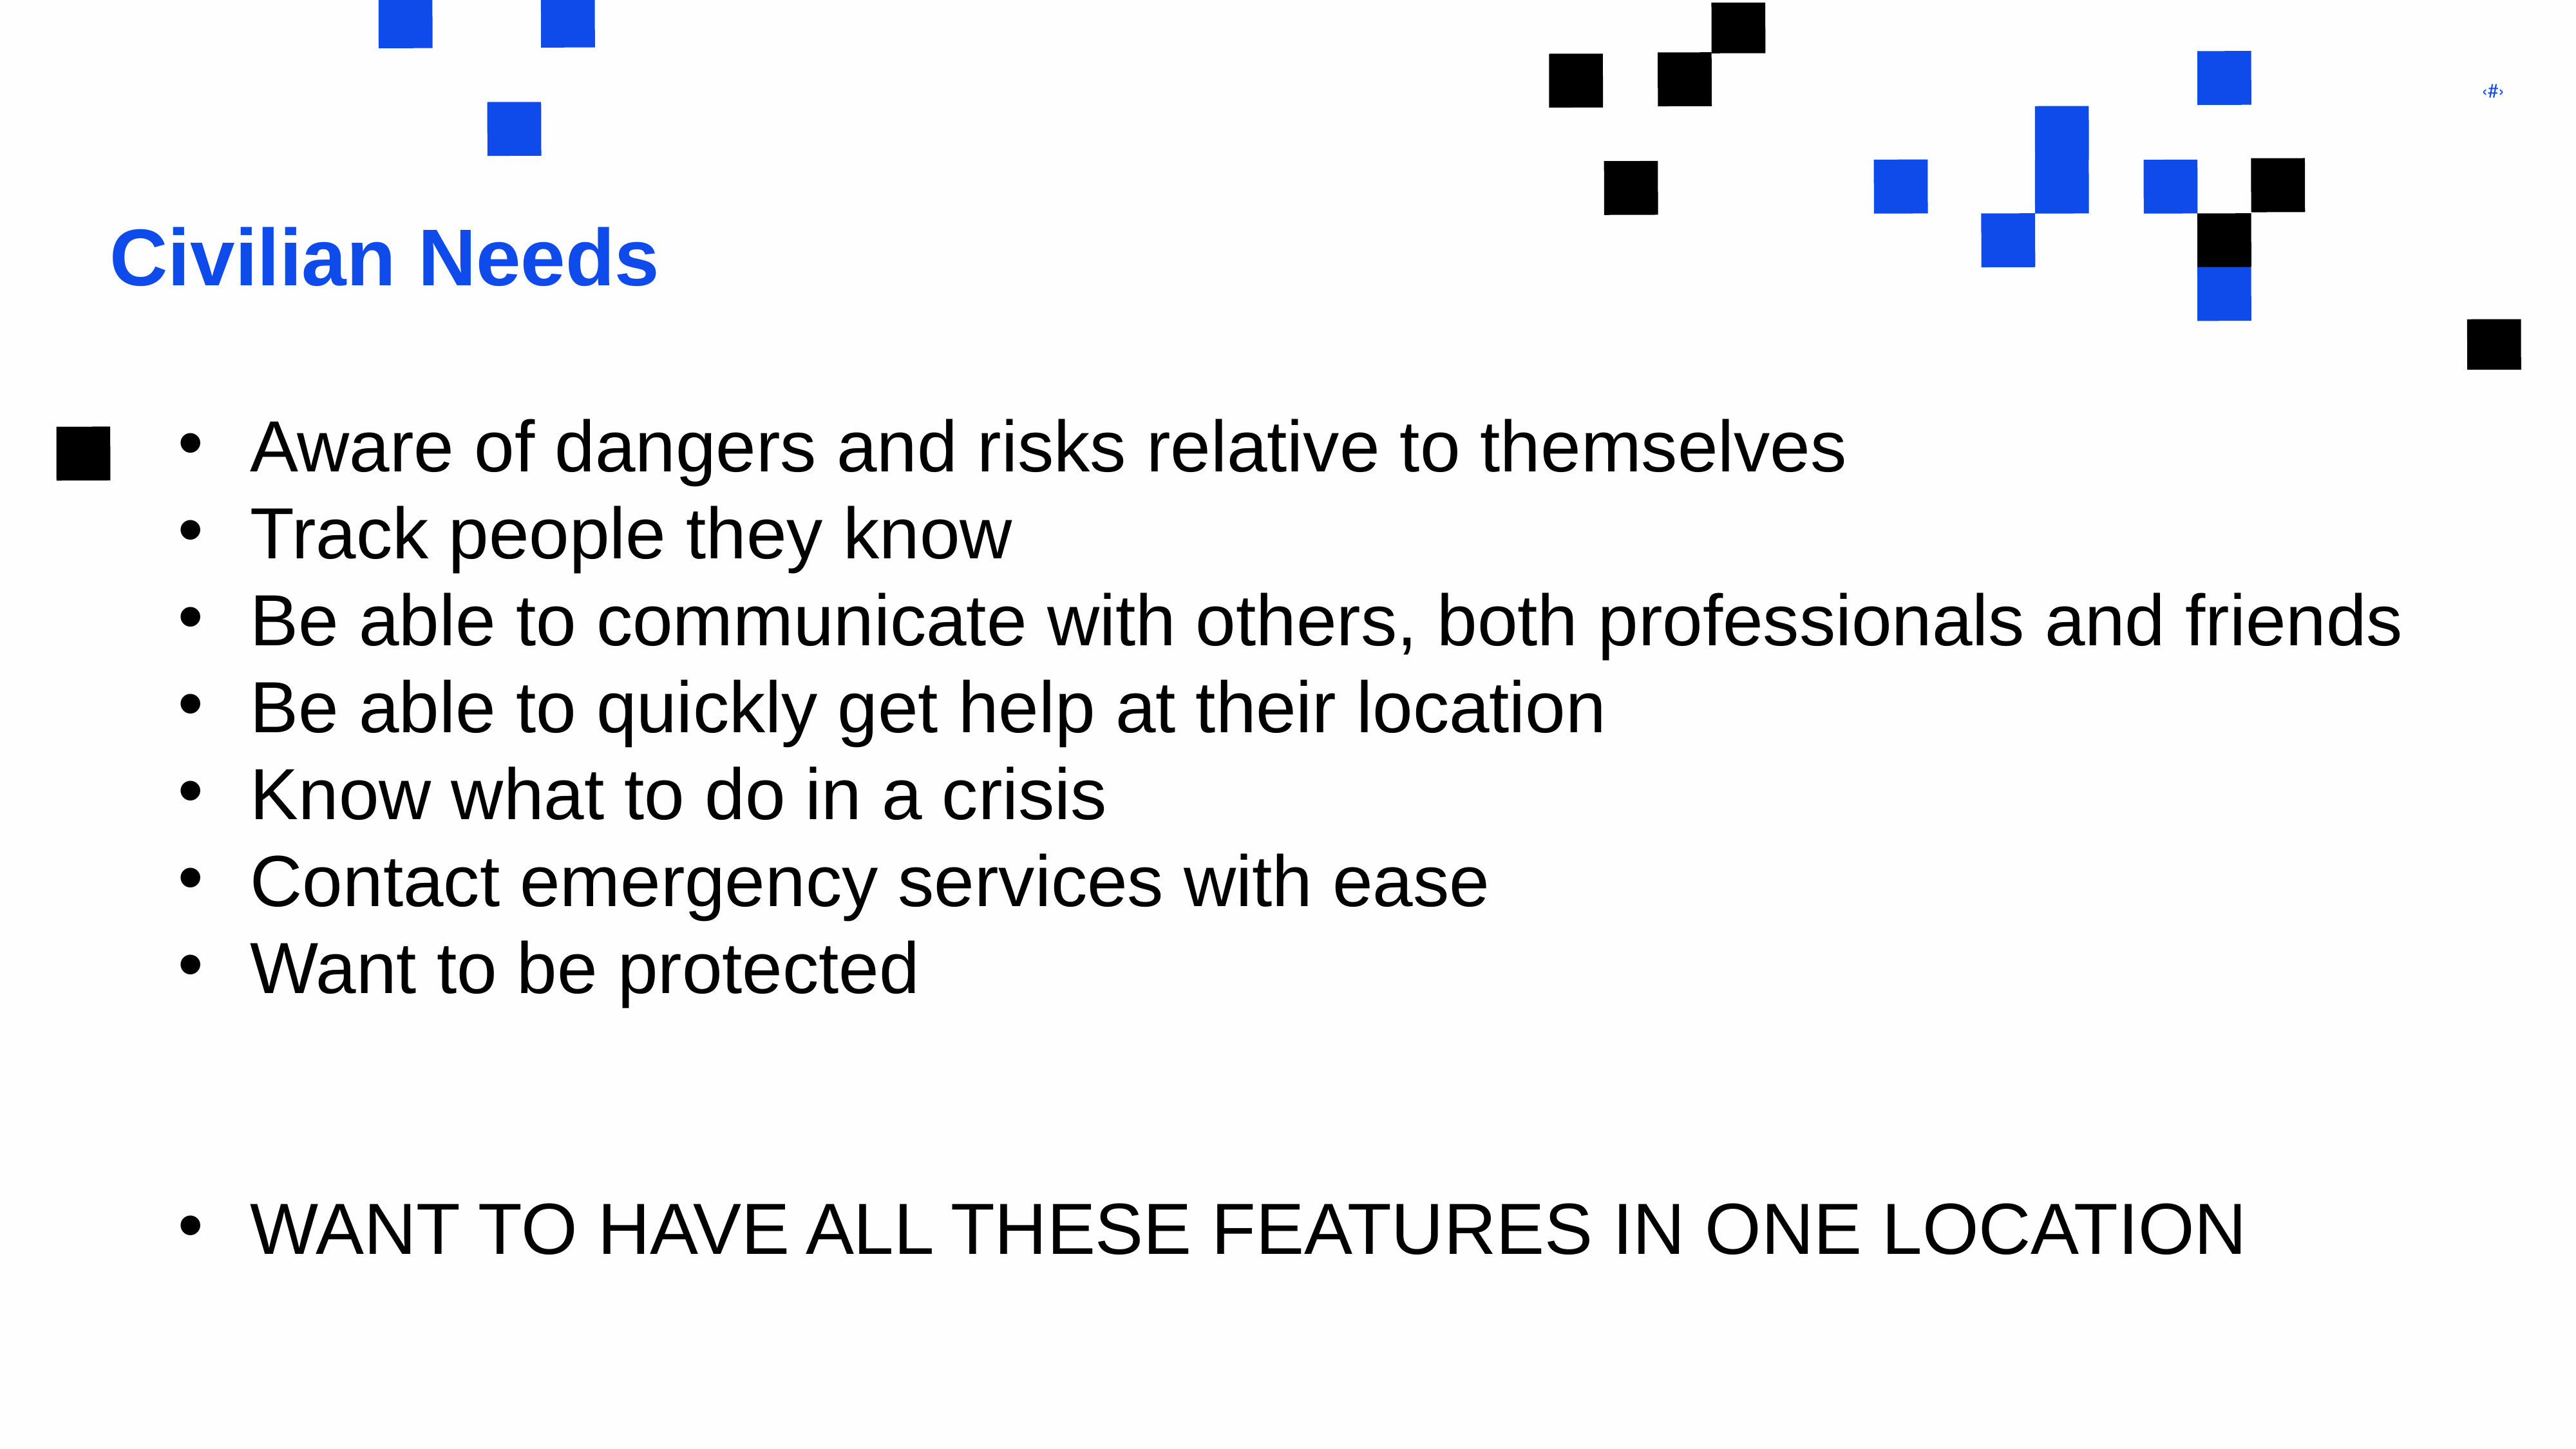

# Civilian Needs
Aware of dangers and risks relative to themselves
Track people they know
Be able to communicate with others, both professionals and friends
Be able to quickly get help at their location
Know what to do in a crisis
Contact emergency services with ease
Want to be protected

WANT TO HAVE ALL THESE FEATURES IN ONE LOCATION